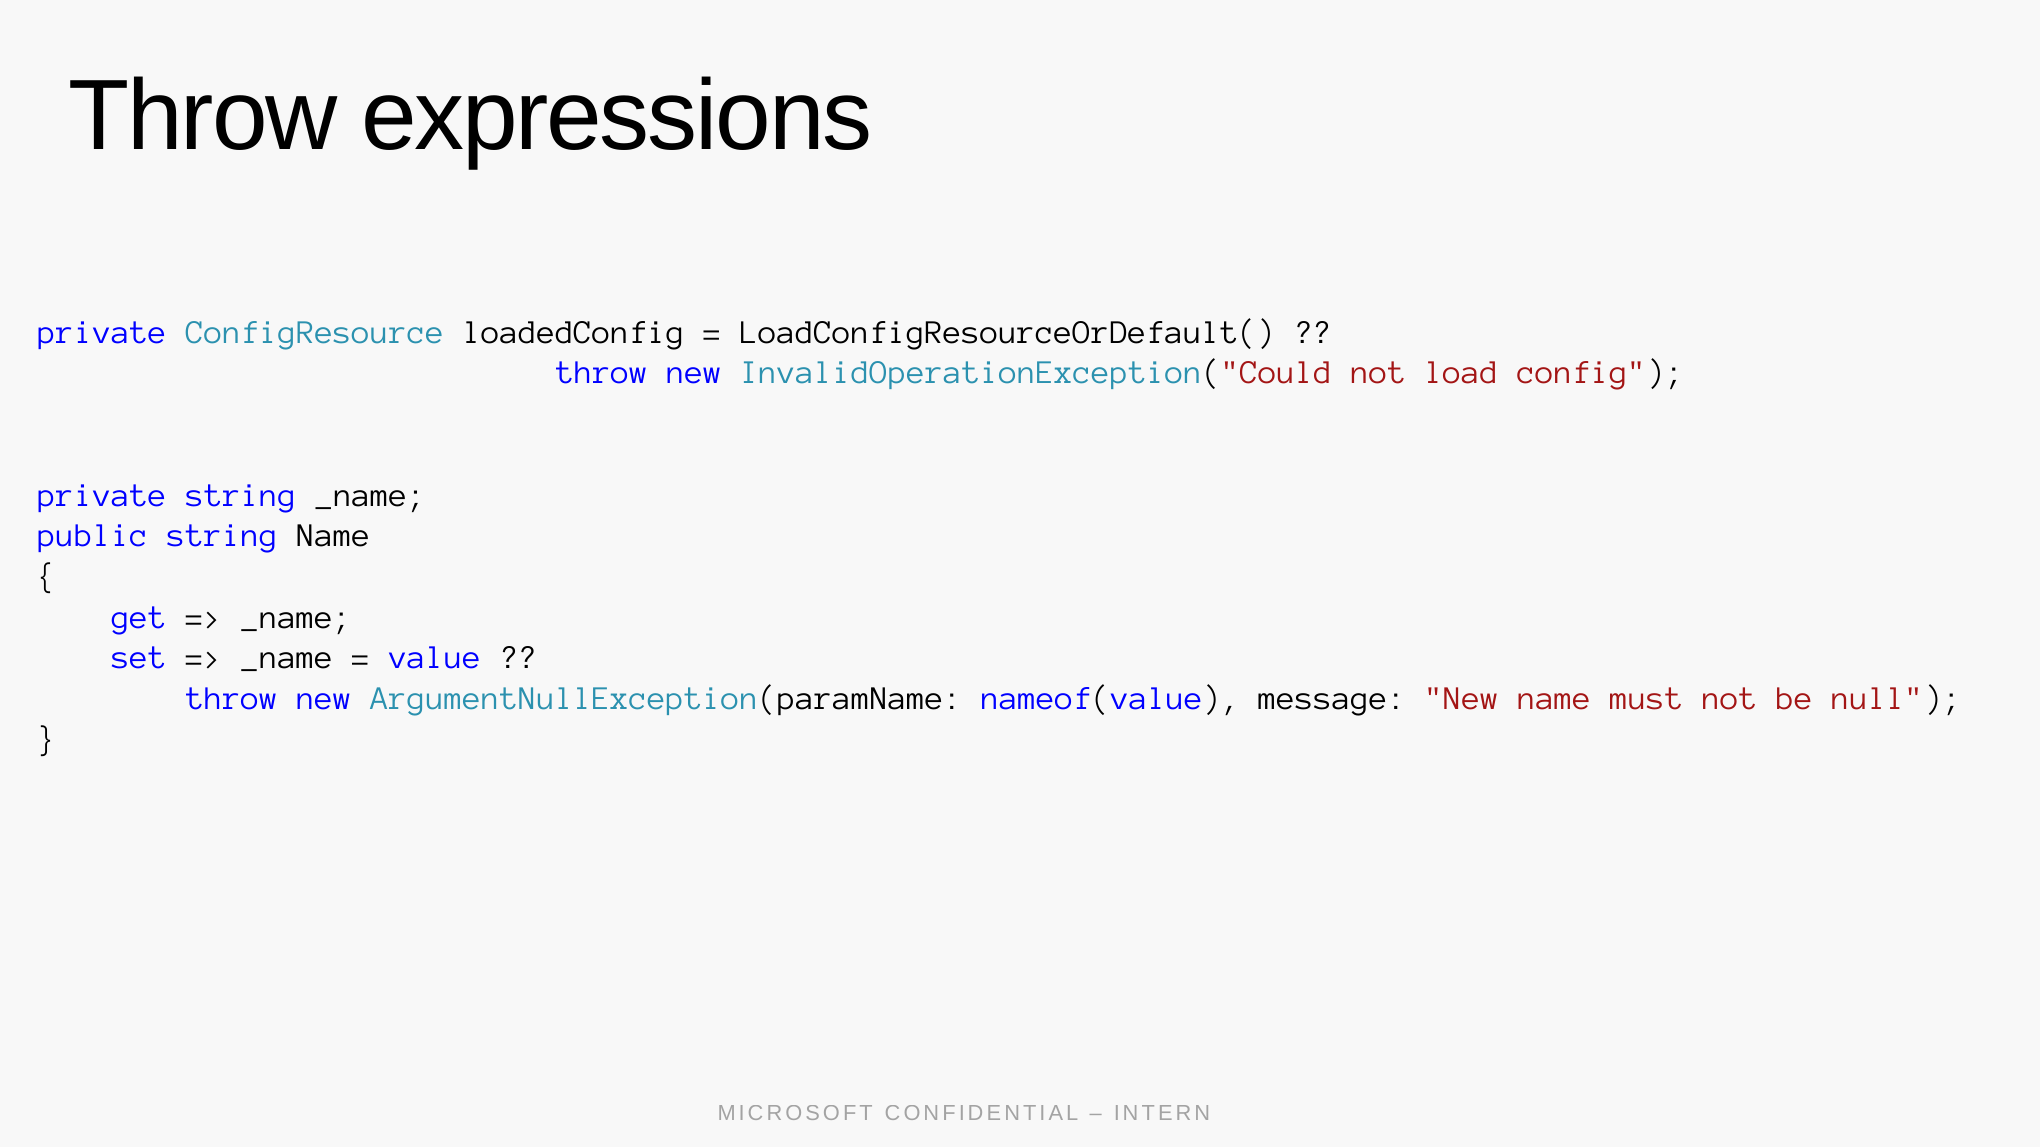

# Throw expressions
private ConfigResource loadedConfig = LoadConfigResourceOrDefault() ??
                            throw new InvalidOperationException("Could not load config");

private string _name;
public string Name
{
    get => _name;
    set => _name = value ??
        throw new ArgumentNullException(paramName: nameof(value), message: "New name must not be null");
}